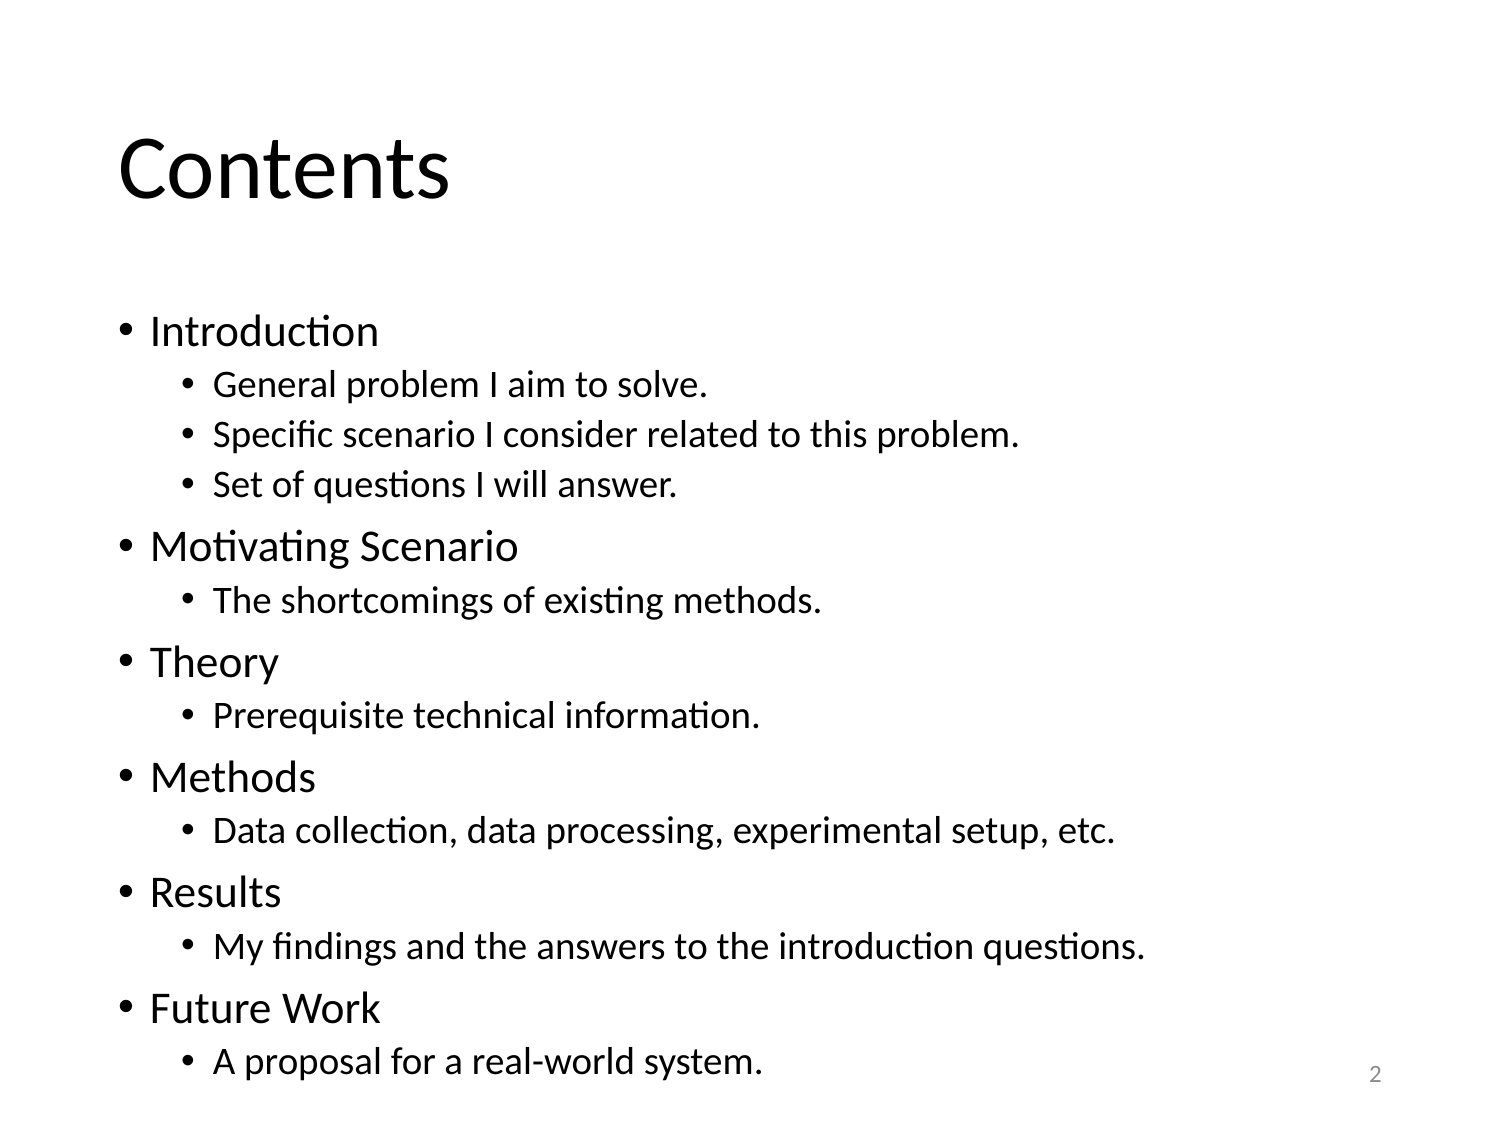

# Contents
Introduction
General problem I aim to solve.
Specific scenario I consider related to this problem.
Set of questions I will answer.
Motivating Scenario
The shortcomings of existing methods.
Theory
Prerequisite technical information.
Methods
Data collection, data processing, experimental setup, etc.
Results
My findings and the answers to the introduction questions.
Future Work
A proposal for a real-world system.

2